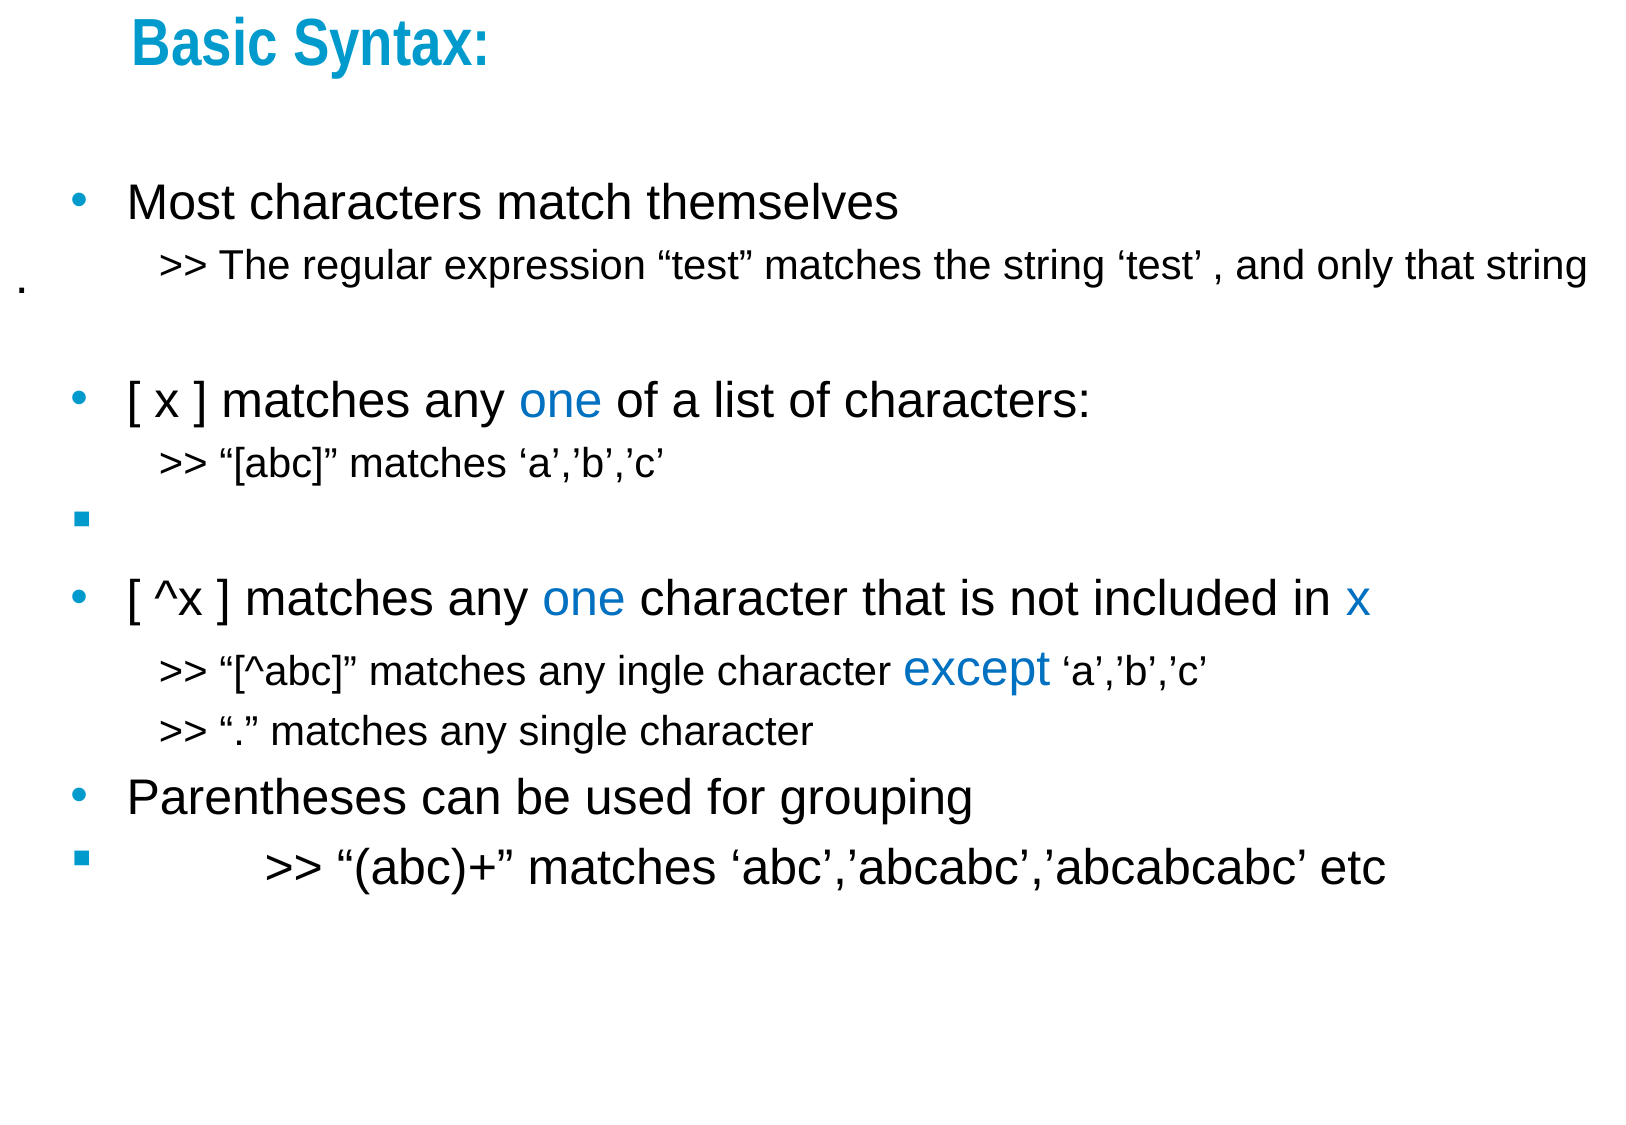

# Basic Syntax:
Most characters match themselves
>> The regular expression “test” matches the string ‘test’ , and only that string

[ x ] matches any one of a list of characters:
>> “[abc]” matches ‘a’,’b’,’c’

[ ^x ] matches any one character that is not included in x
>> “[^abc]” matches any ingle character except ‘a’,’b’,’c’
>> “.” matches any single character
Parentheses can be used for grouping
	>> “(abc)+” matches ‘abc’,’abcabc’,’abcabcabc’ etc

.